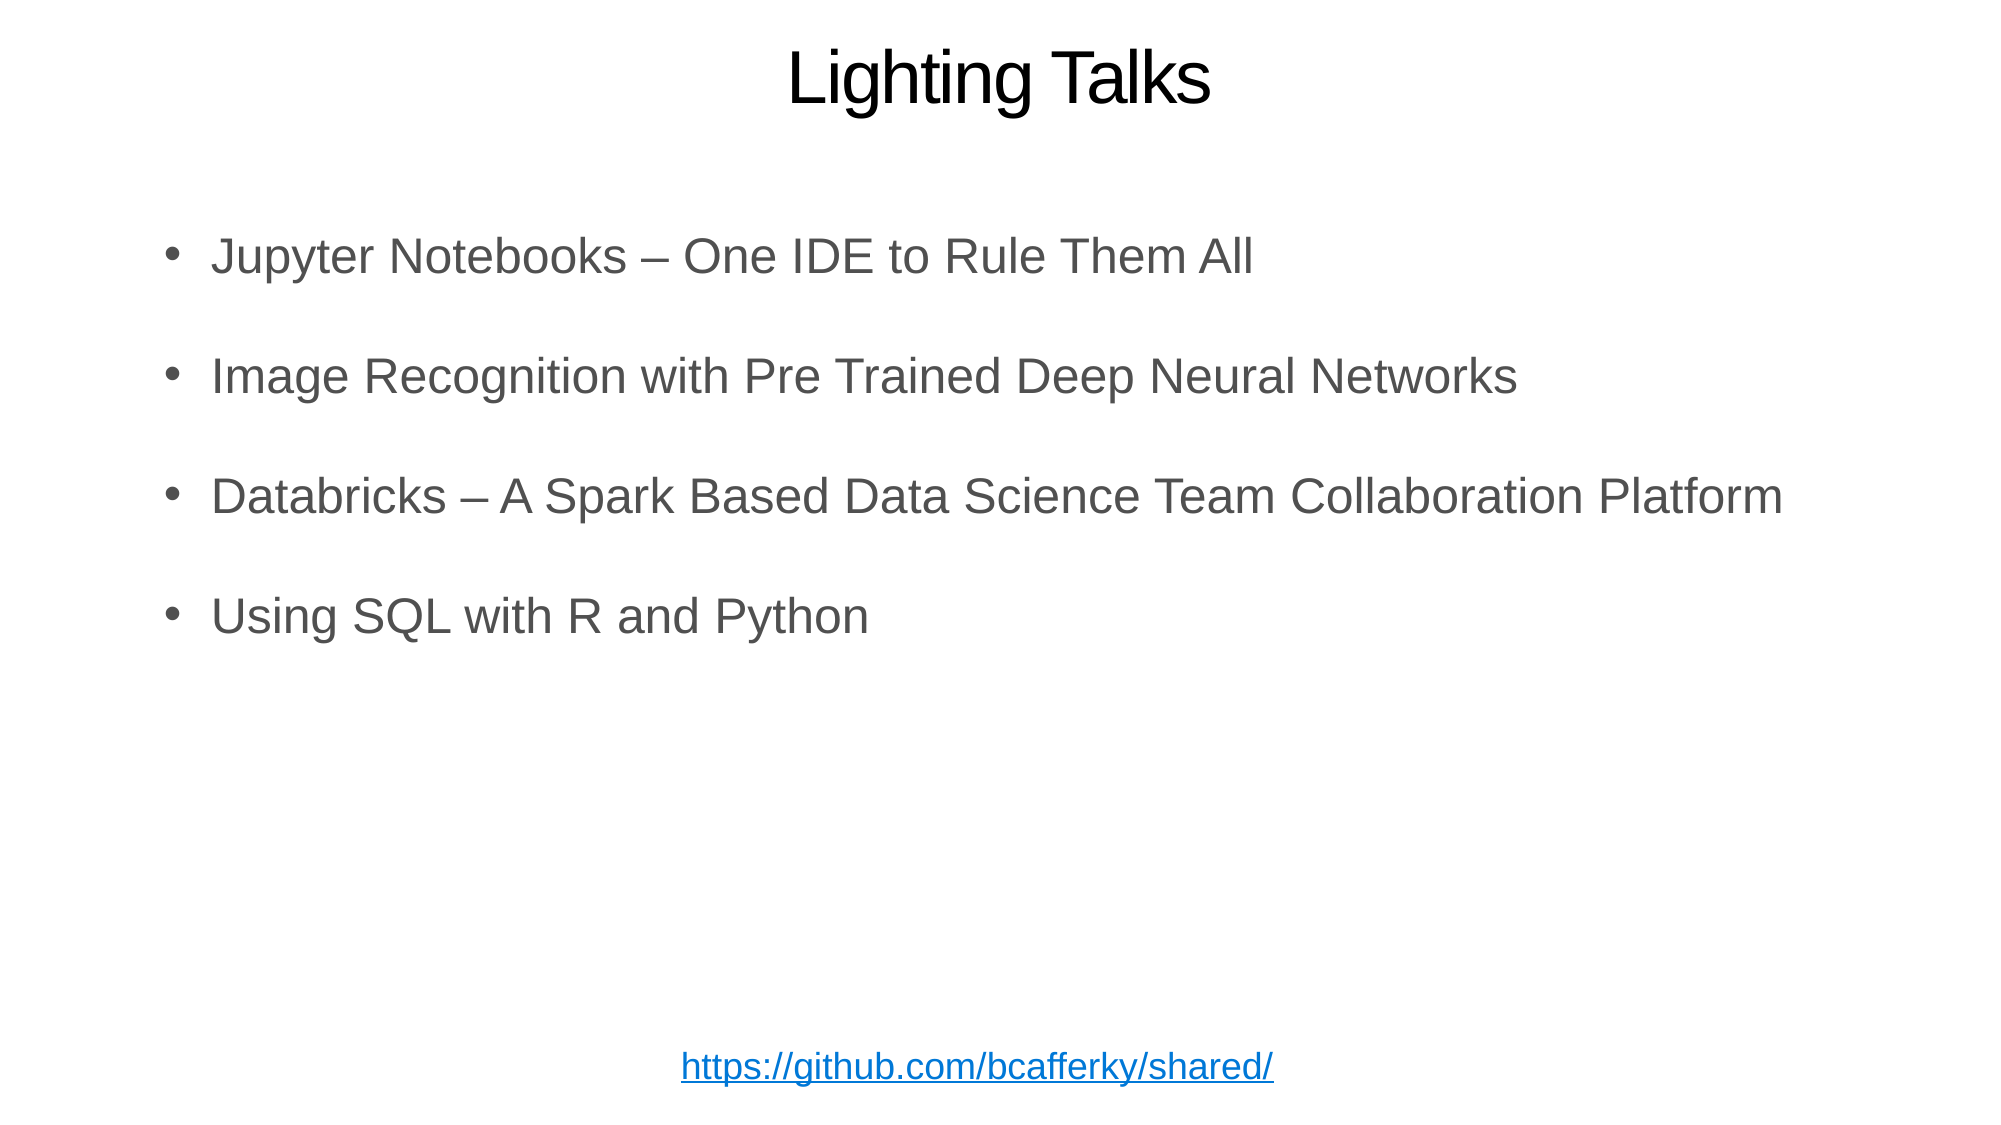

# Lighting Talks
Jupyter Notebooks – One IDE to Rule Them All

Image Recognition with Pre Trained Deep Neural Networks

Databricks – A Spark Based Data Science Team Collaboration Platform

Using SQL with R and Python

https://github.com/bcafferky/shared/